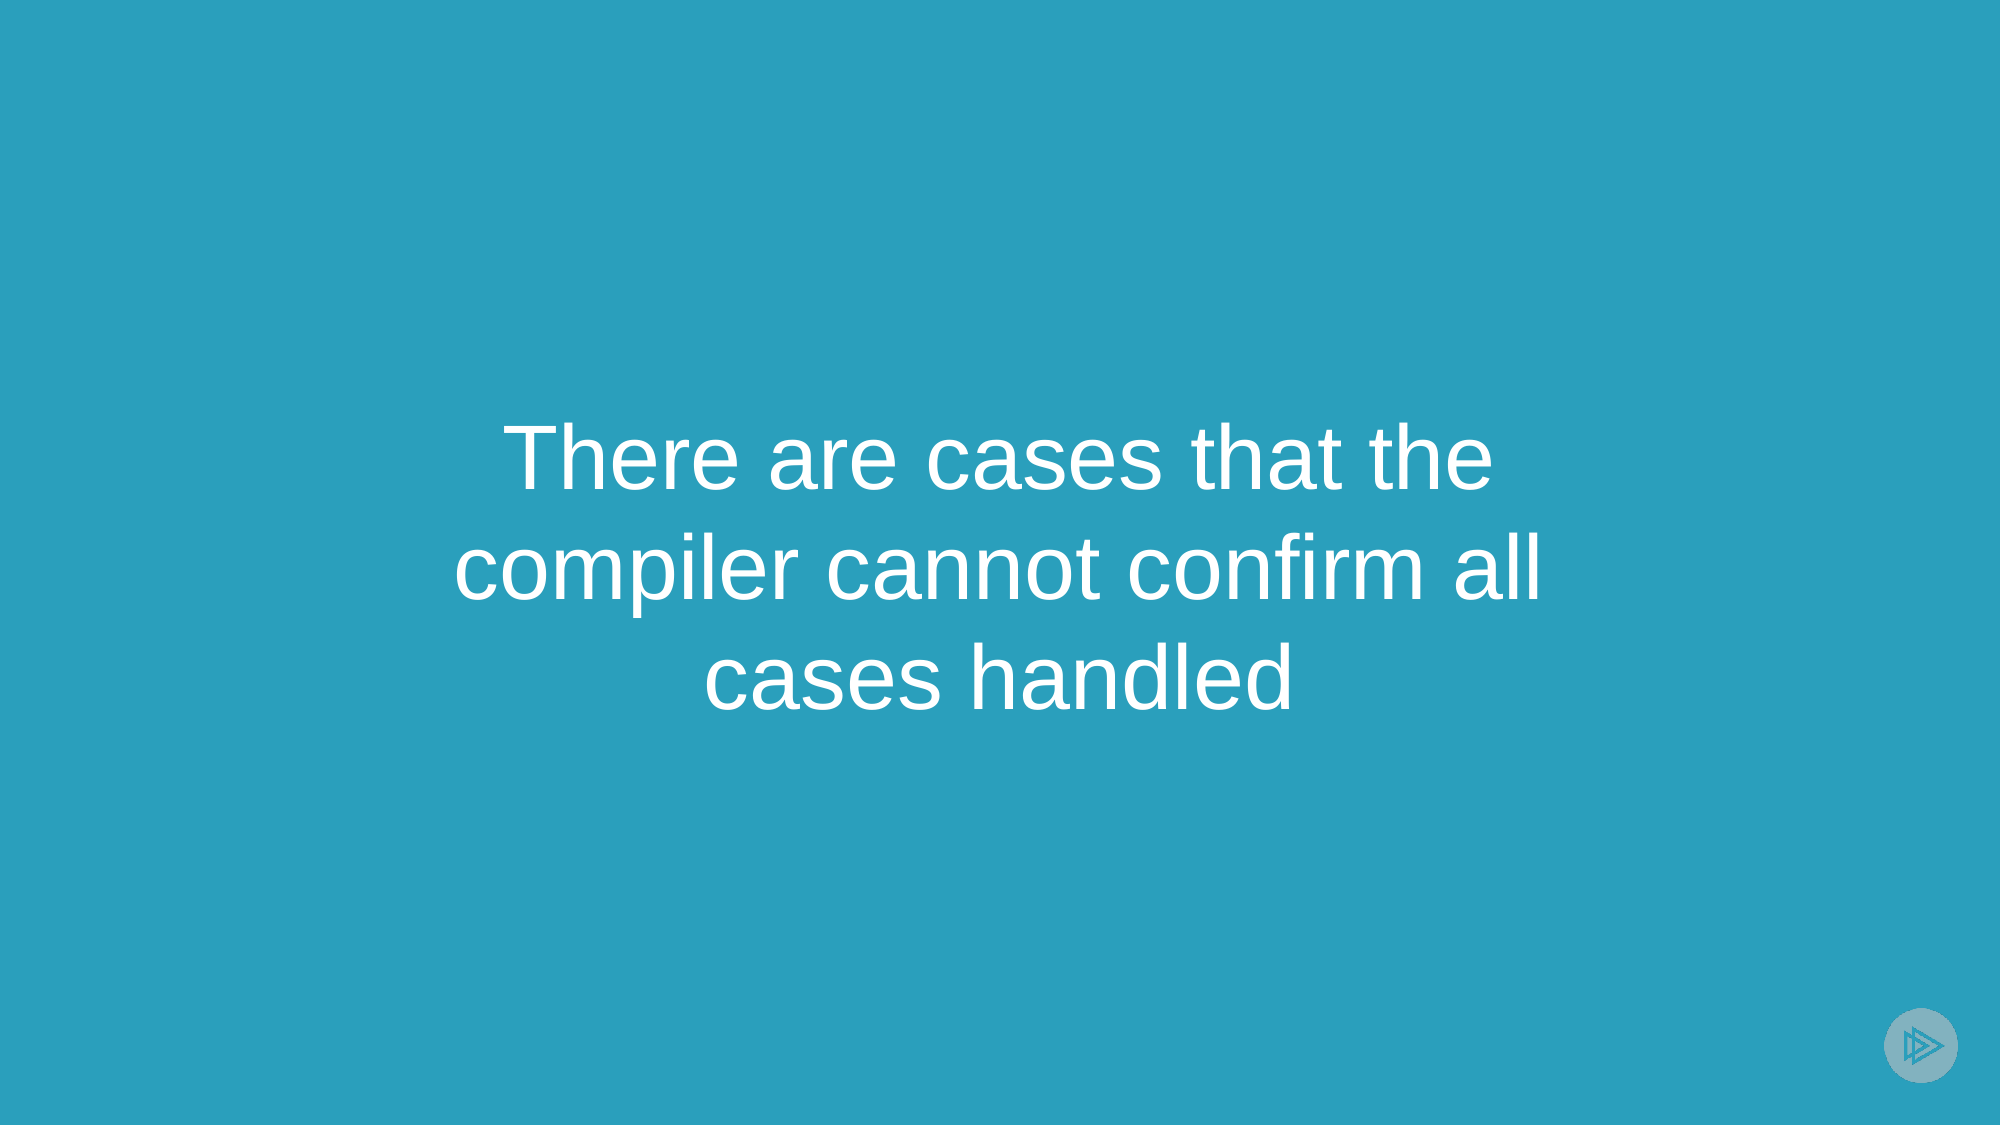

# There are cases that the compiler cannot confirm all cases handled